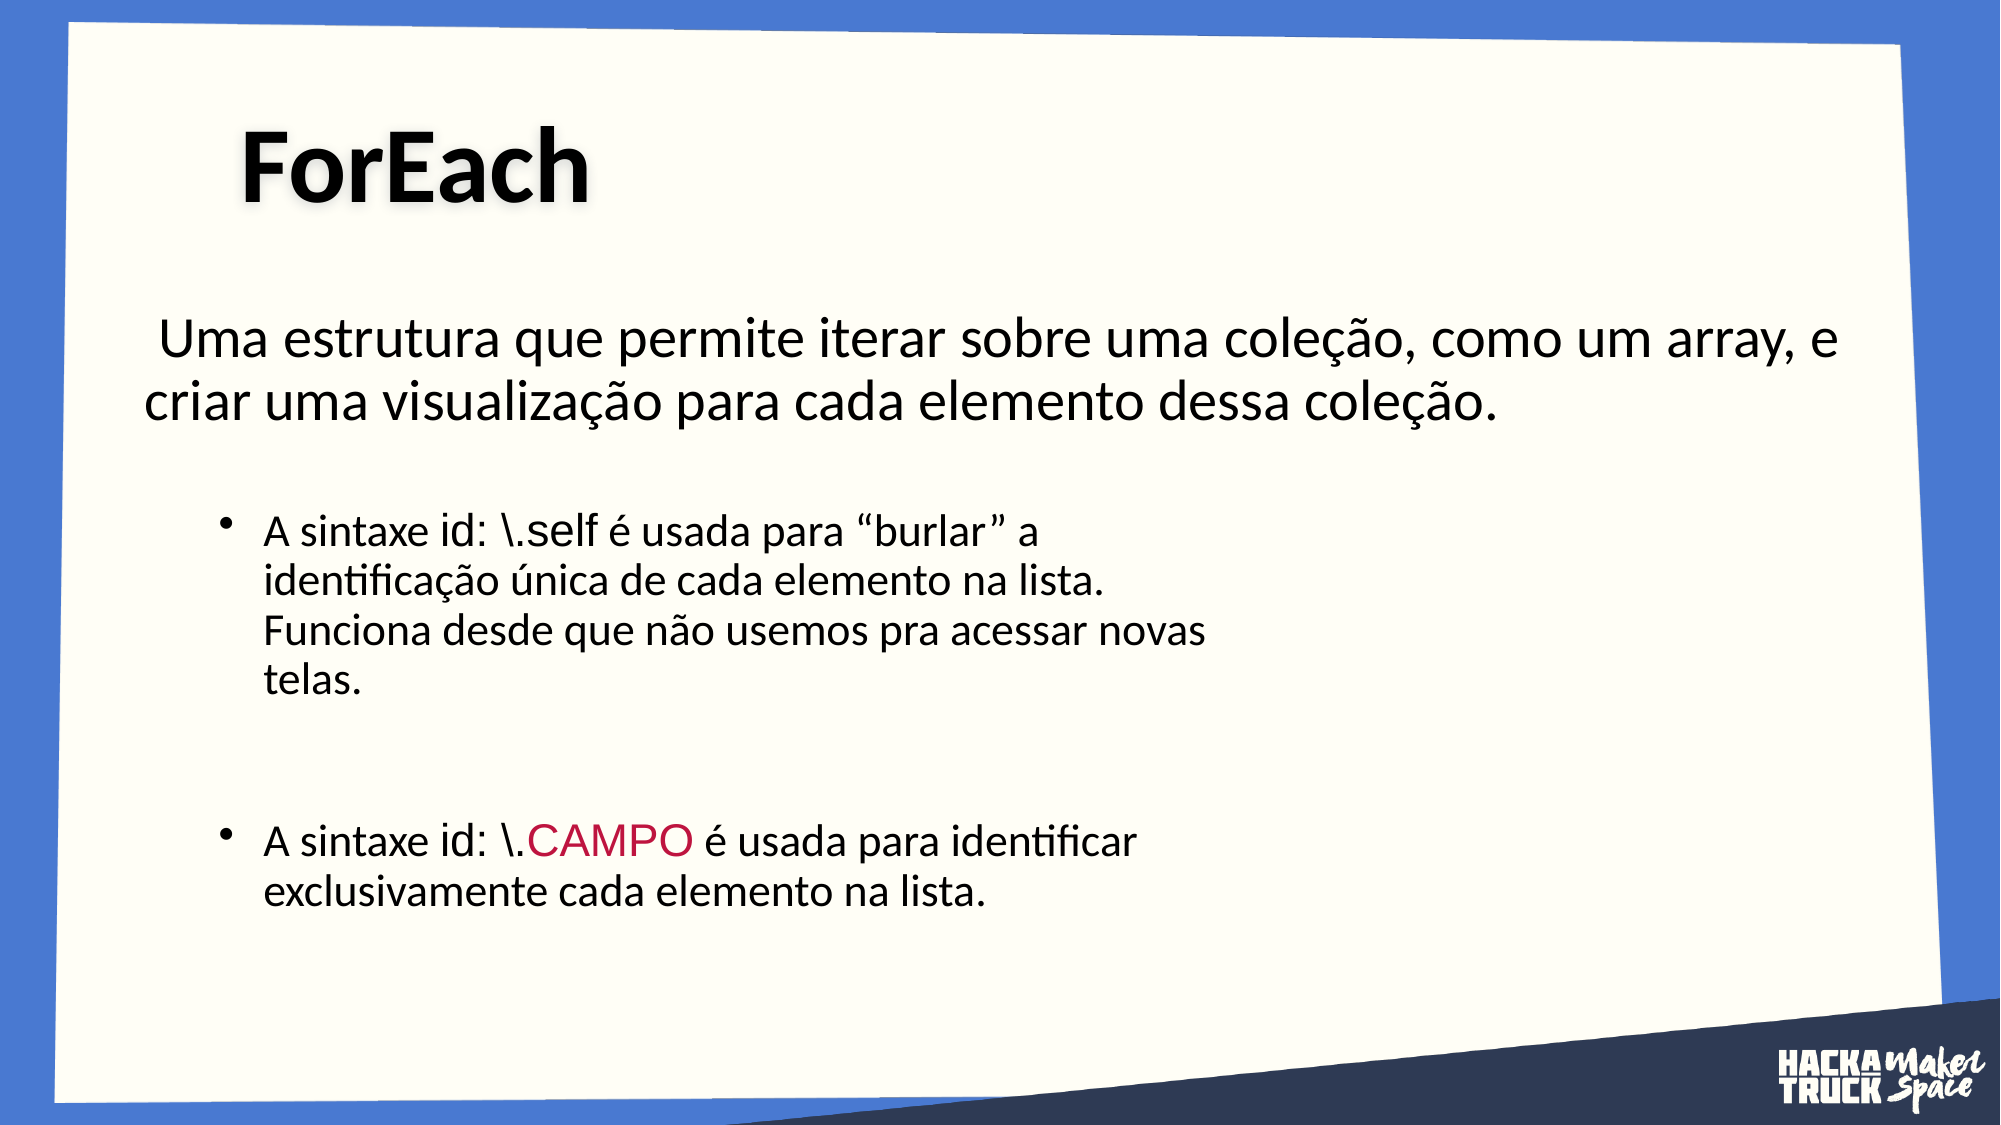

ForEach
 Uma estrutura que permite iterar sobre uma coleção, como um array, e criar uma visualização para cada elemento dessa coleção.
A sintaxe id: \.self é usada para “burlar” a identificação única de cada elemento na lista. Funciona desde que não usemos pra acessar novas telas.
A sintaxe id: \.CAMPO é usada para identificar exclusivamente cada elemento na lista.